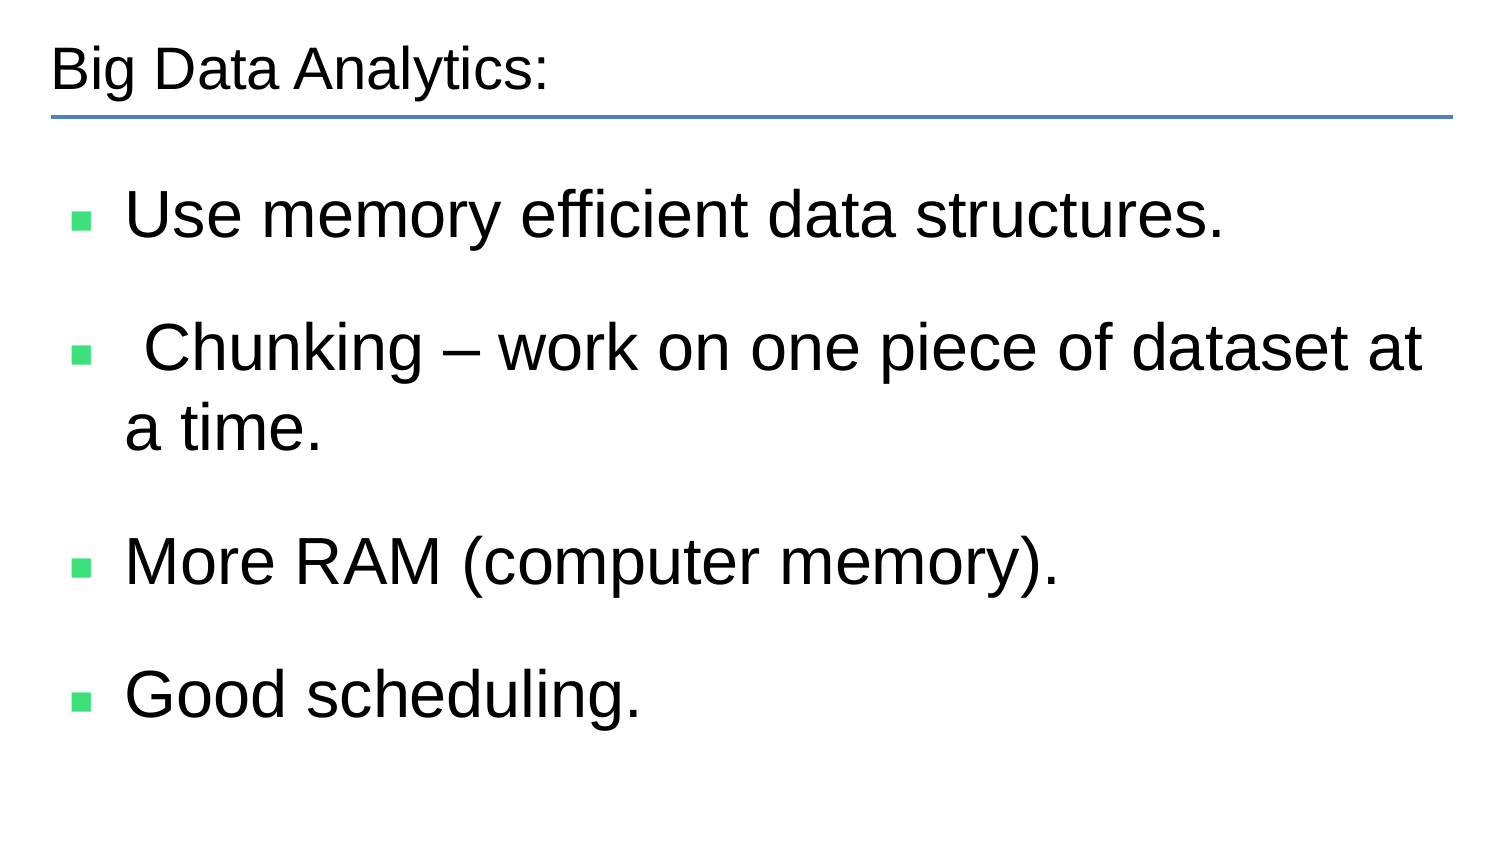

# Big Data Analytics:
Use memory efficient data structures.
 Chunking – work on one piece of dataset at a time.
More RAM (computer memory).
Good scheduling.